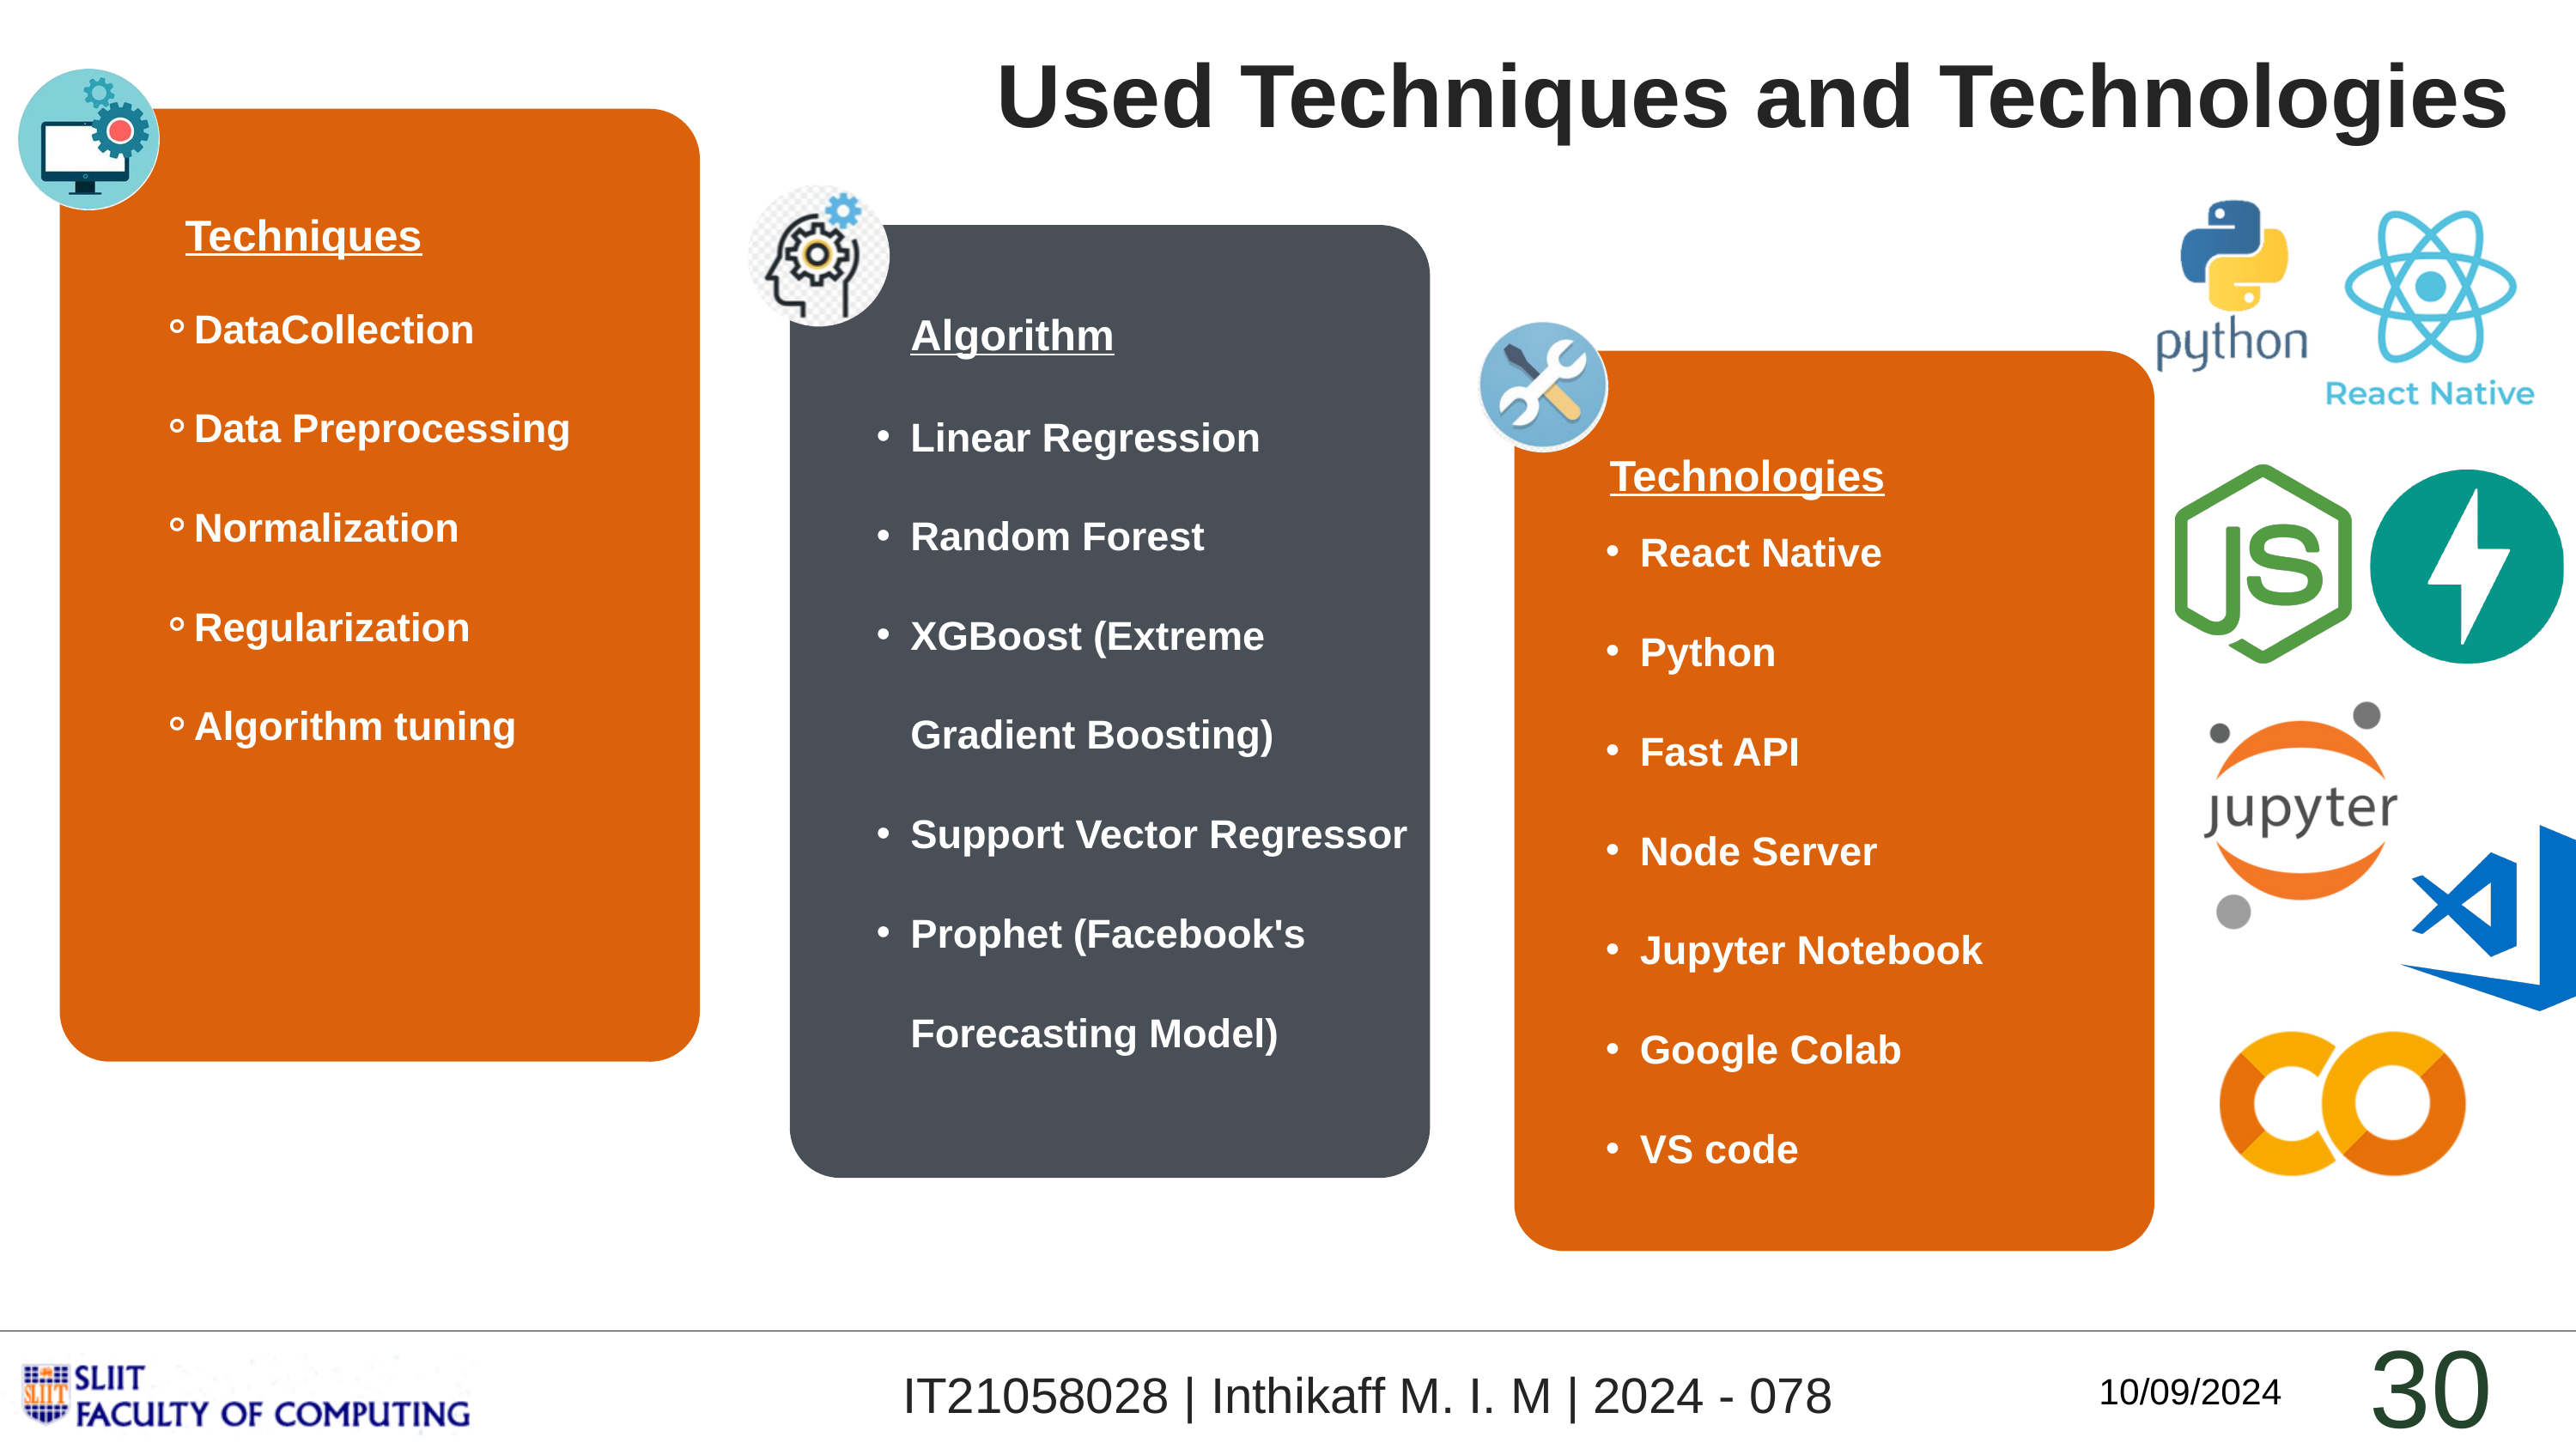

Used Techniques and Technologies

Techniques

DataCollection
Data Preprocessing
Normalization
Regularization
Algorithm tuning

Algorithm

Linear Regression
Random Forest
XGBoost (Extreme Gradient Boosting)
Support Vector Regressor
Prophet (Facebook's Forecasting Model)

Technologies
React Native
Python
Fast API
Node Server
Jupyter Notebook
Google Colab
VS code
30

IT21058028 | Inthikaff M. I. M | 2024 - 078
10/09/2024